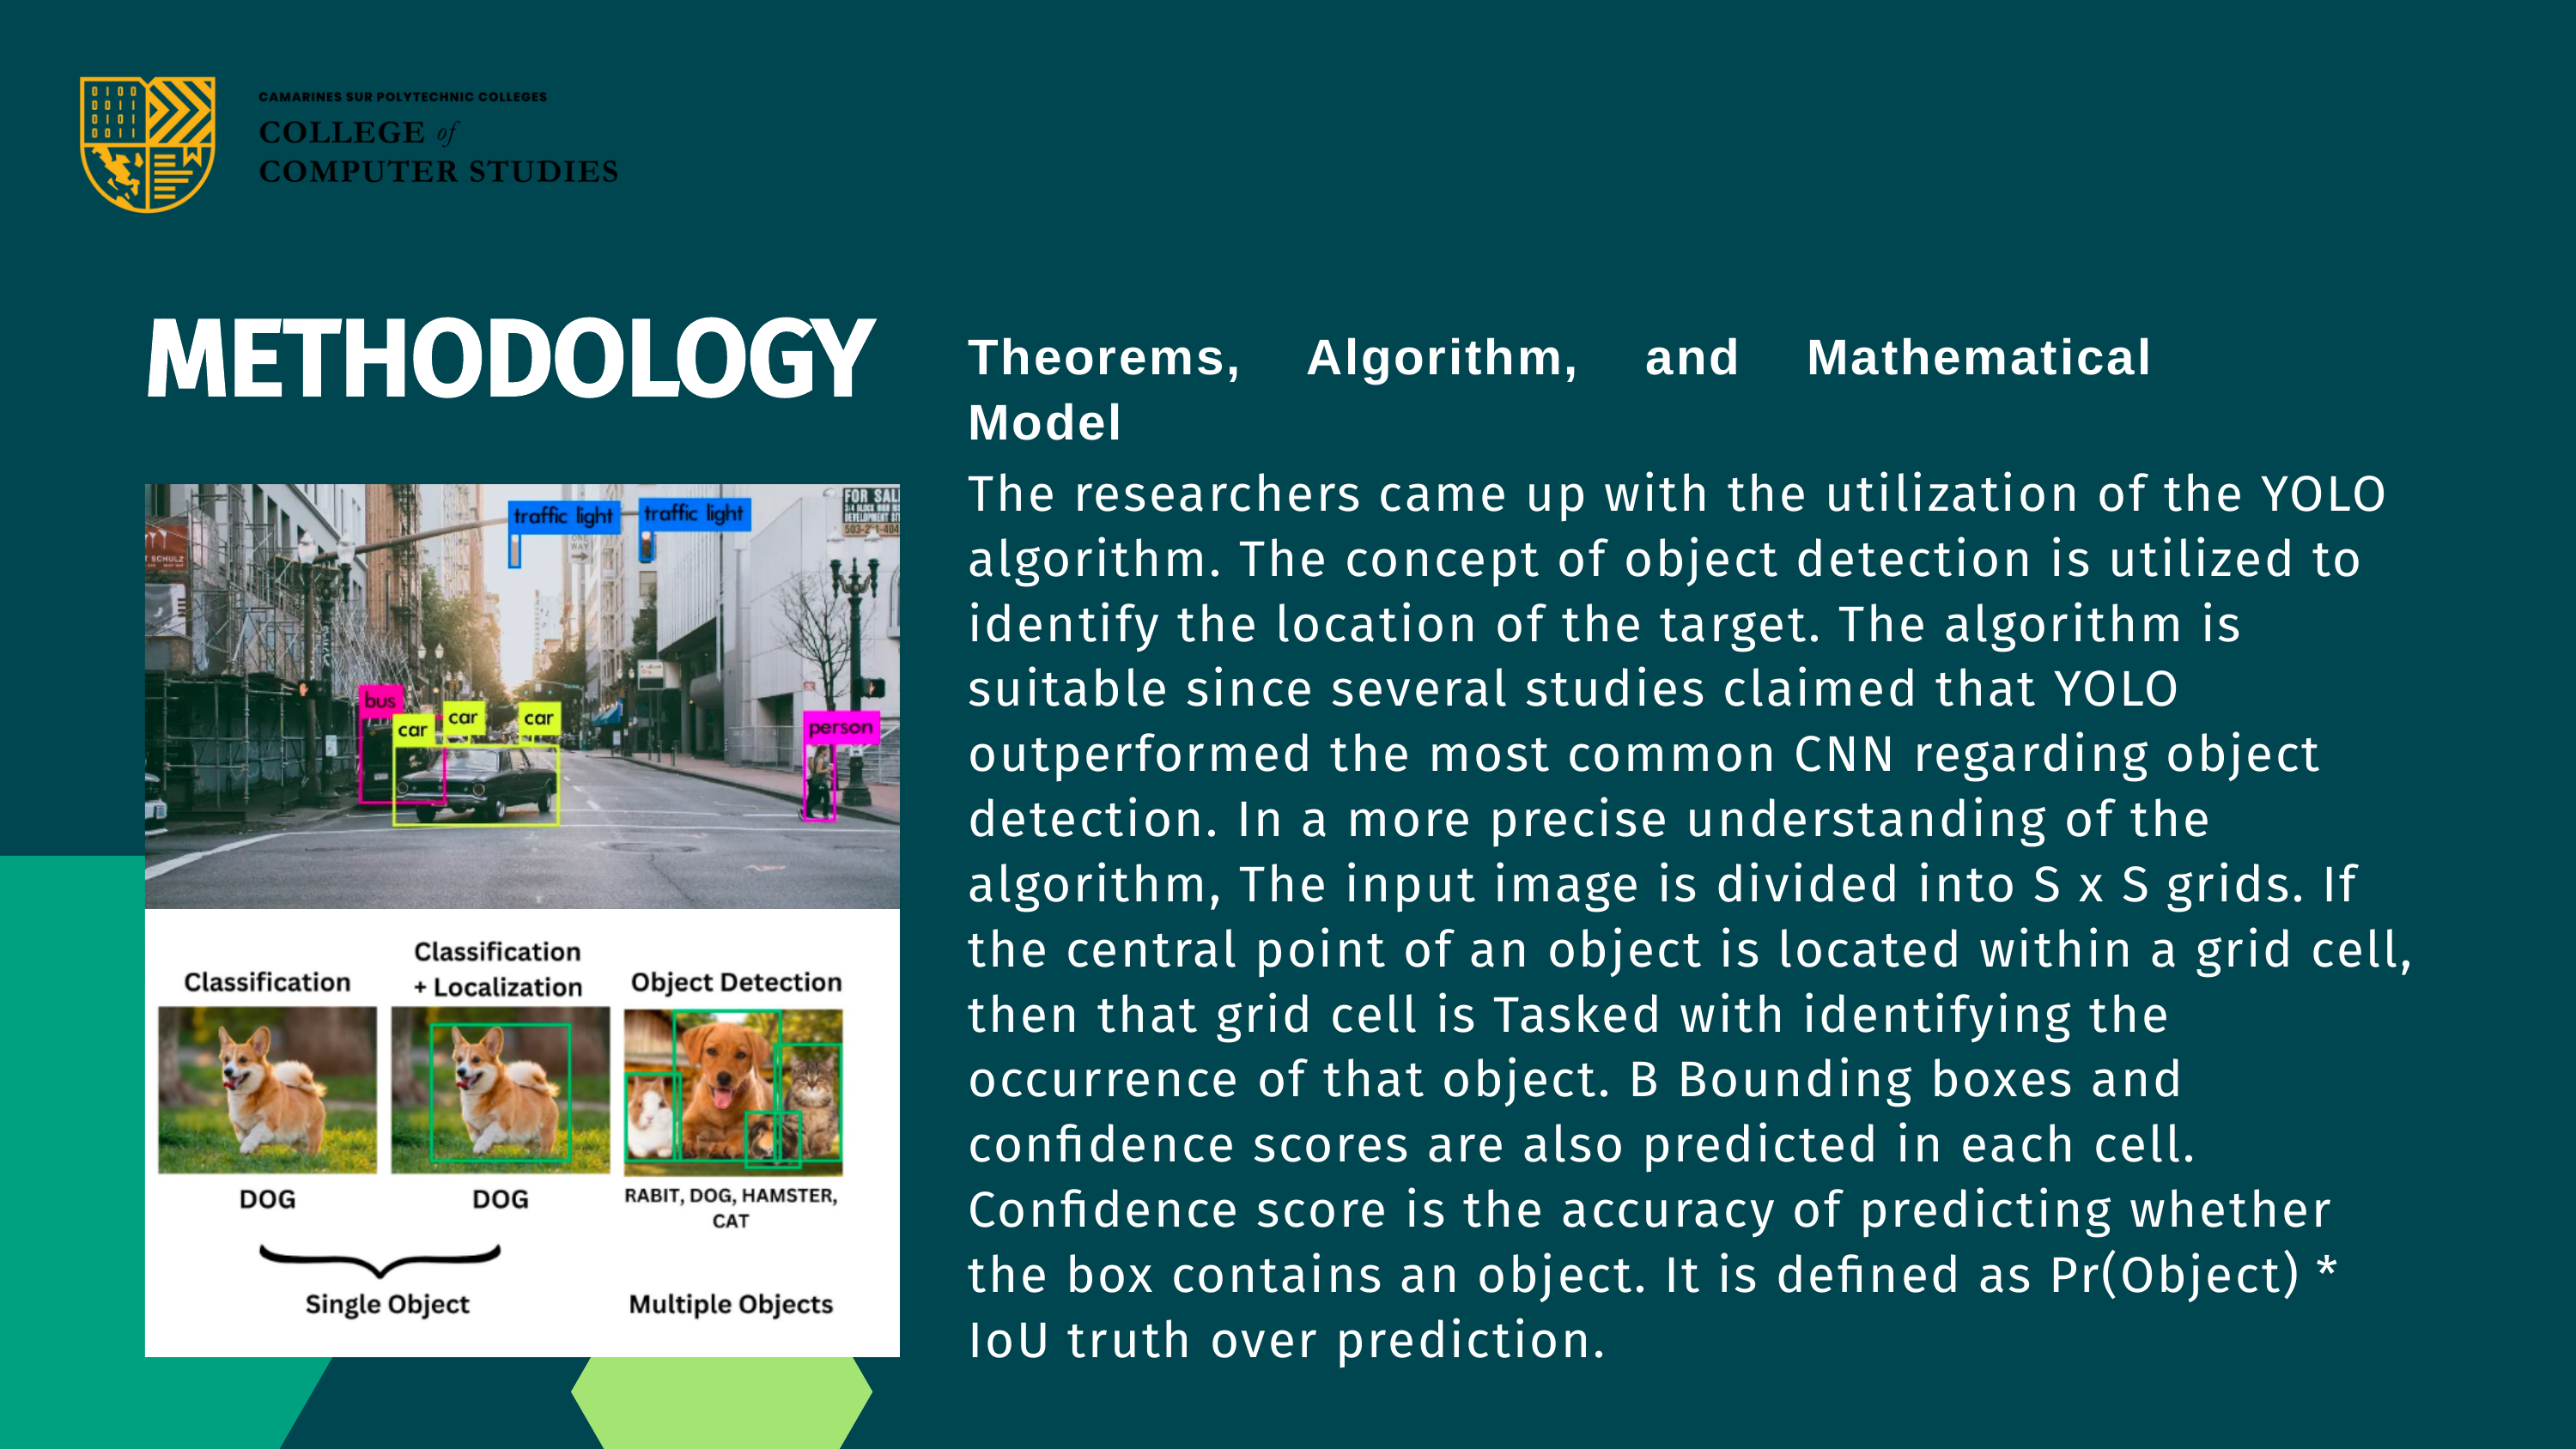

METHODOLOGY
Theorems, Algorithm, and Mathematical Model
The researchers came up with the utilization of the YOLO algorithm. The concept of object detection is utilized to identify the location of the target. The algorithm is suitable since several studies claimed that YOLO outperformed the most common CNN regarding object detection. In a more precise understanding of the algorithm, The input image is divided into S x S grids. If the central point of an object is located within a grid cell, then that grid cell is Tasked with identifying the occurrence of that object. B Bounding boxes and confidence scores are also predicted in each cell. Confidence score is the accuracy of predicting whether the box contains an object. It is defined as Pr(Object) * IoU truth over prediction.